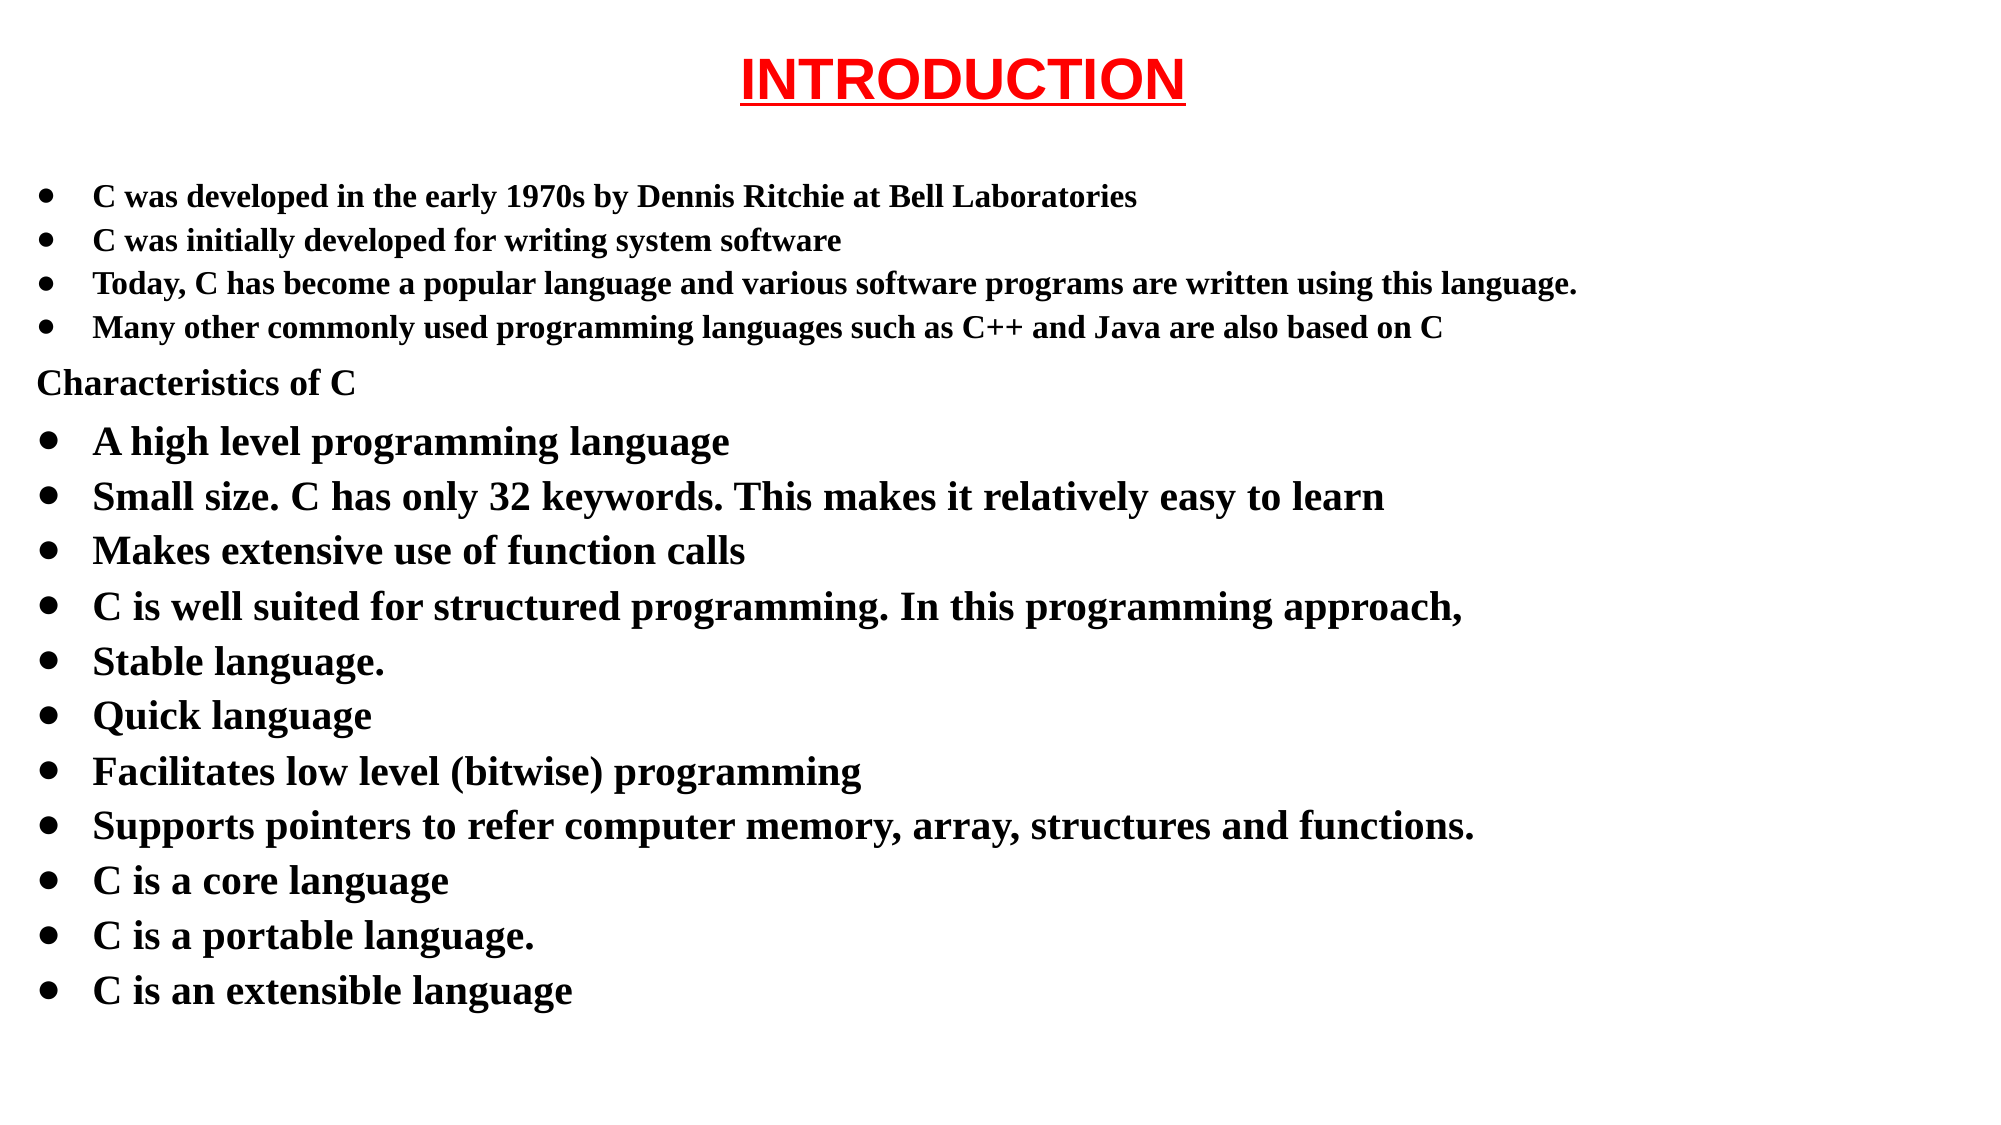

# INTRODUCTION
C was developed in the early 1970s by Dennis Ritchie at Bell Laboratories
C was initially developed for writing system software
Today, C has become a popular language and various software programs are written using this language.
Many other commonly used programming languages such as C++ and Java are also based on C
Characteristics of C
A high level programming language
Small size. C has only 32 keywords. This makes it relatively easy to learn
Makes extensive use of function calls
C is well suited for structured programming. In this programming approach,
Stable language.
Quick language
Facilitates low level (bitwise) programming
Supports pointers to refer computer memory, array, structures and functions.
C is a core language
C is a portable language.
C is an extensible language